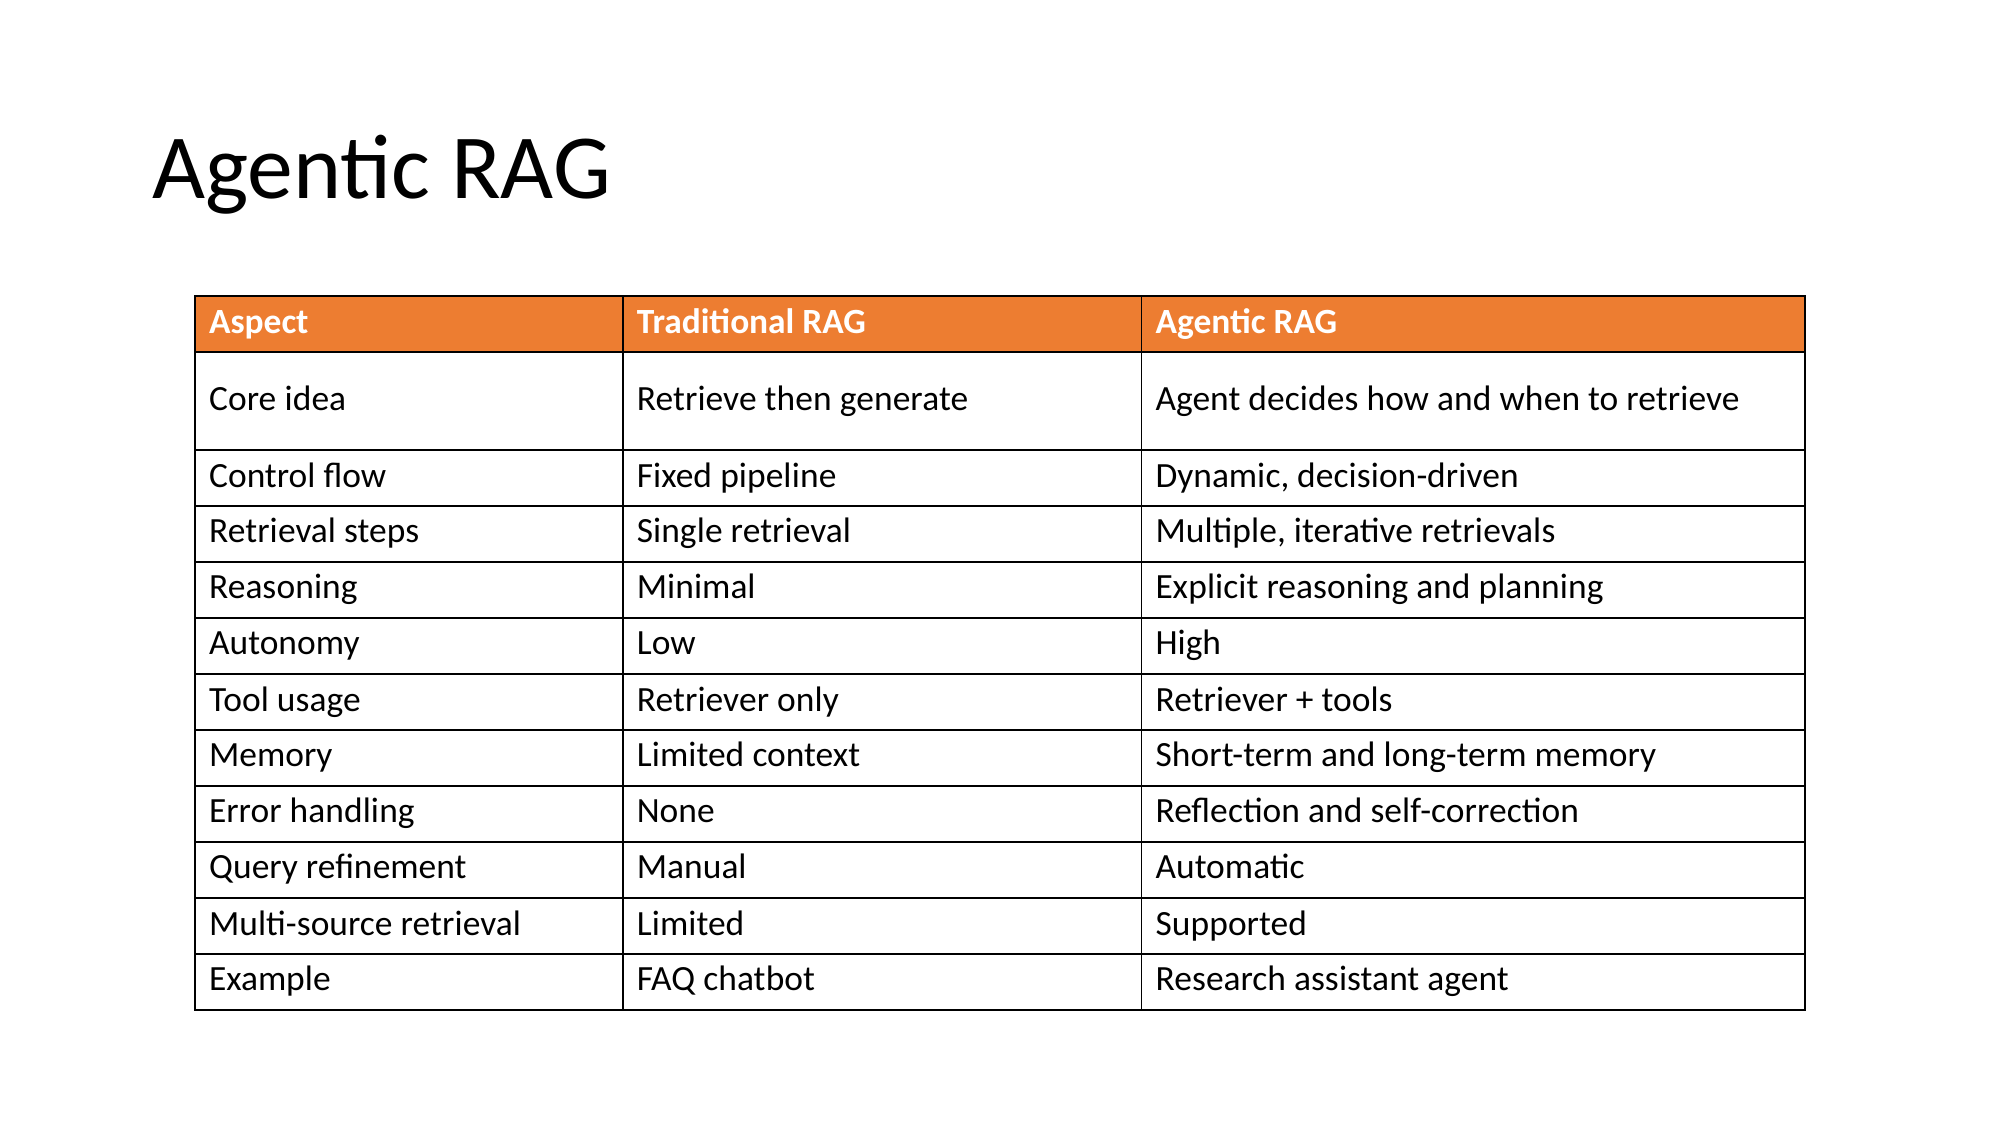

# Agentic RAG
| Aspect | Traditional RAG | Agentic RAG |
| --- | --- | --- |
| Core idea | Retrieve then generate | Agent decides how and when to retrieve |
| Control flow | Fixed pipeline | Dynamic, decision-driven |
| Retrieval steps | Single retrieval | Multiple, iterative retrievals |
| Reasoning | Minimal | Explicit reasoning and planning |
| Autonomy | Low | High |
| Tool usage | Retriever only | Retriever + tools |
| Memory | Limited context | Short-term and long-term memory |
| Error handling | None | Reflection and self-correction |
| Query refinement | Manual | Automatic |
| Multi-source retrieval | Limited | Supported |
| Example | FAQ chatbot | Research assistant agent |